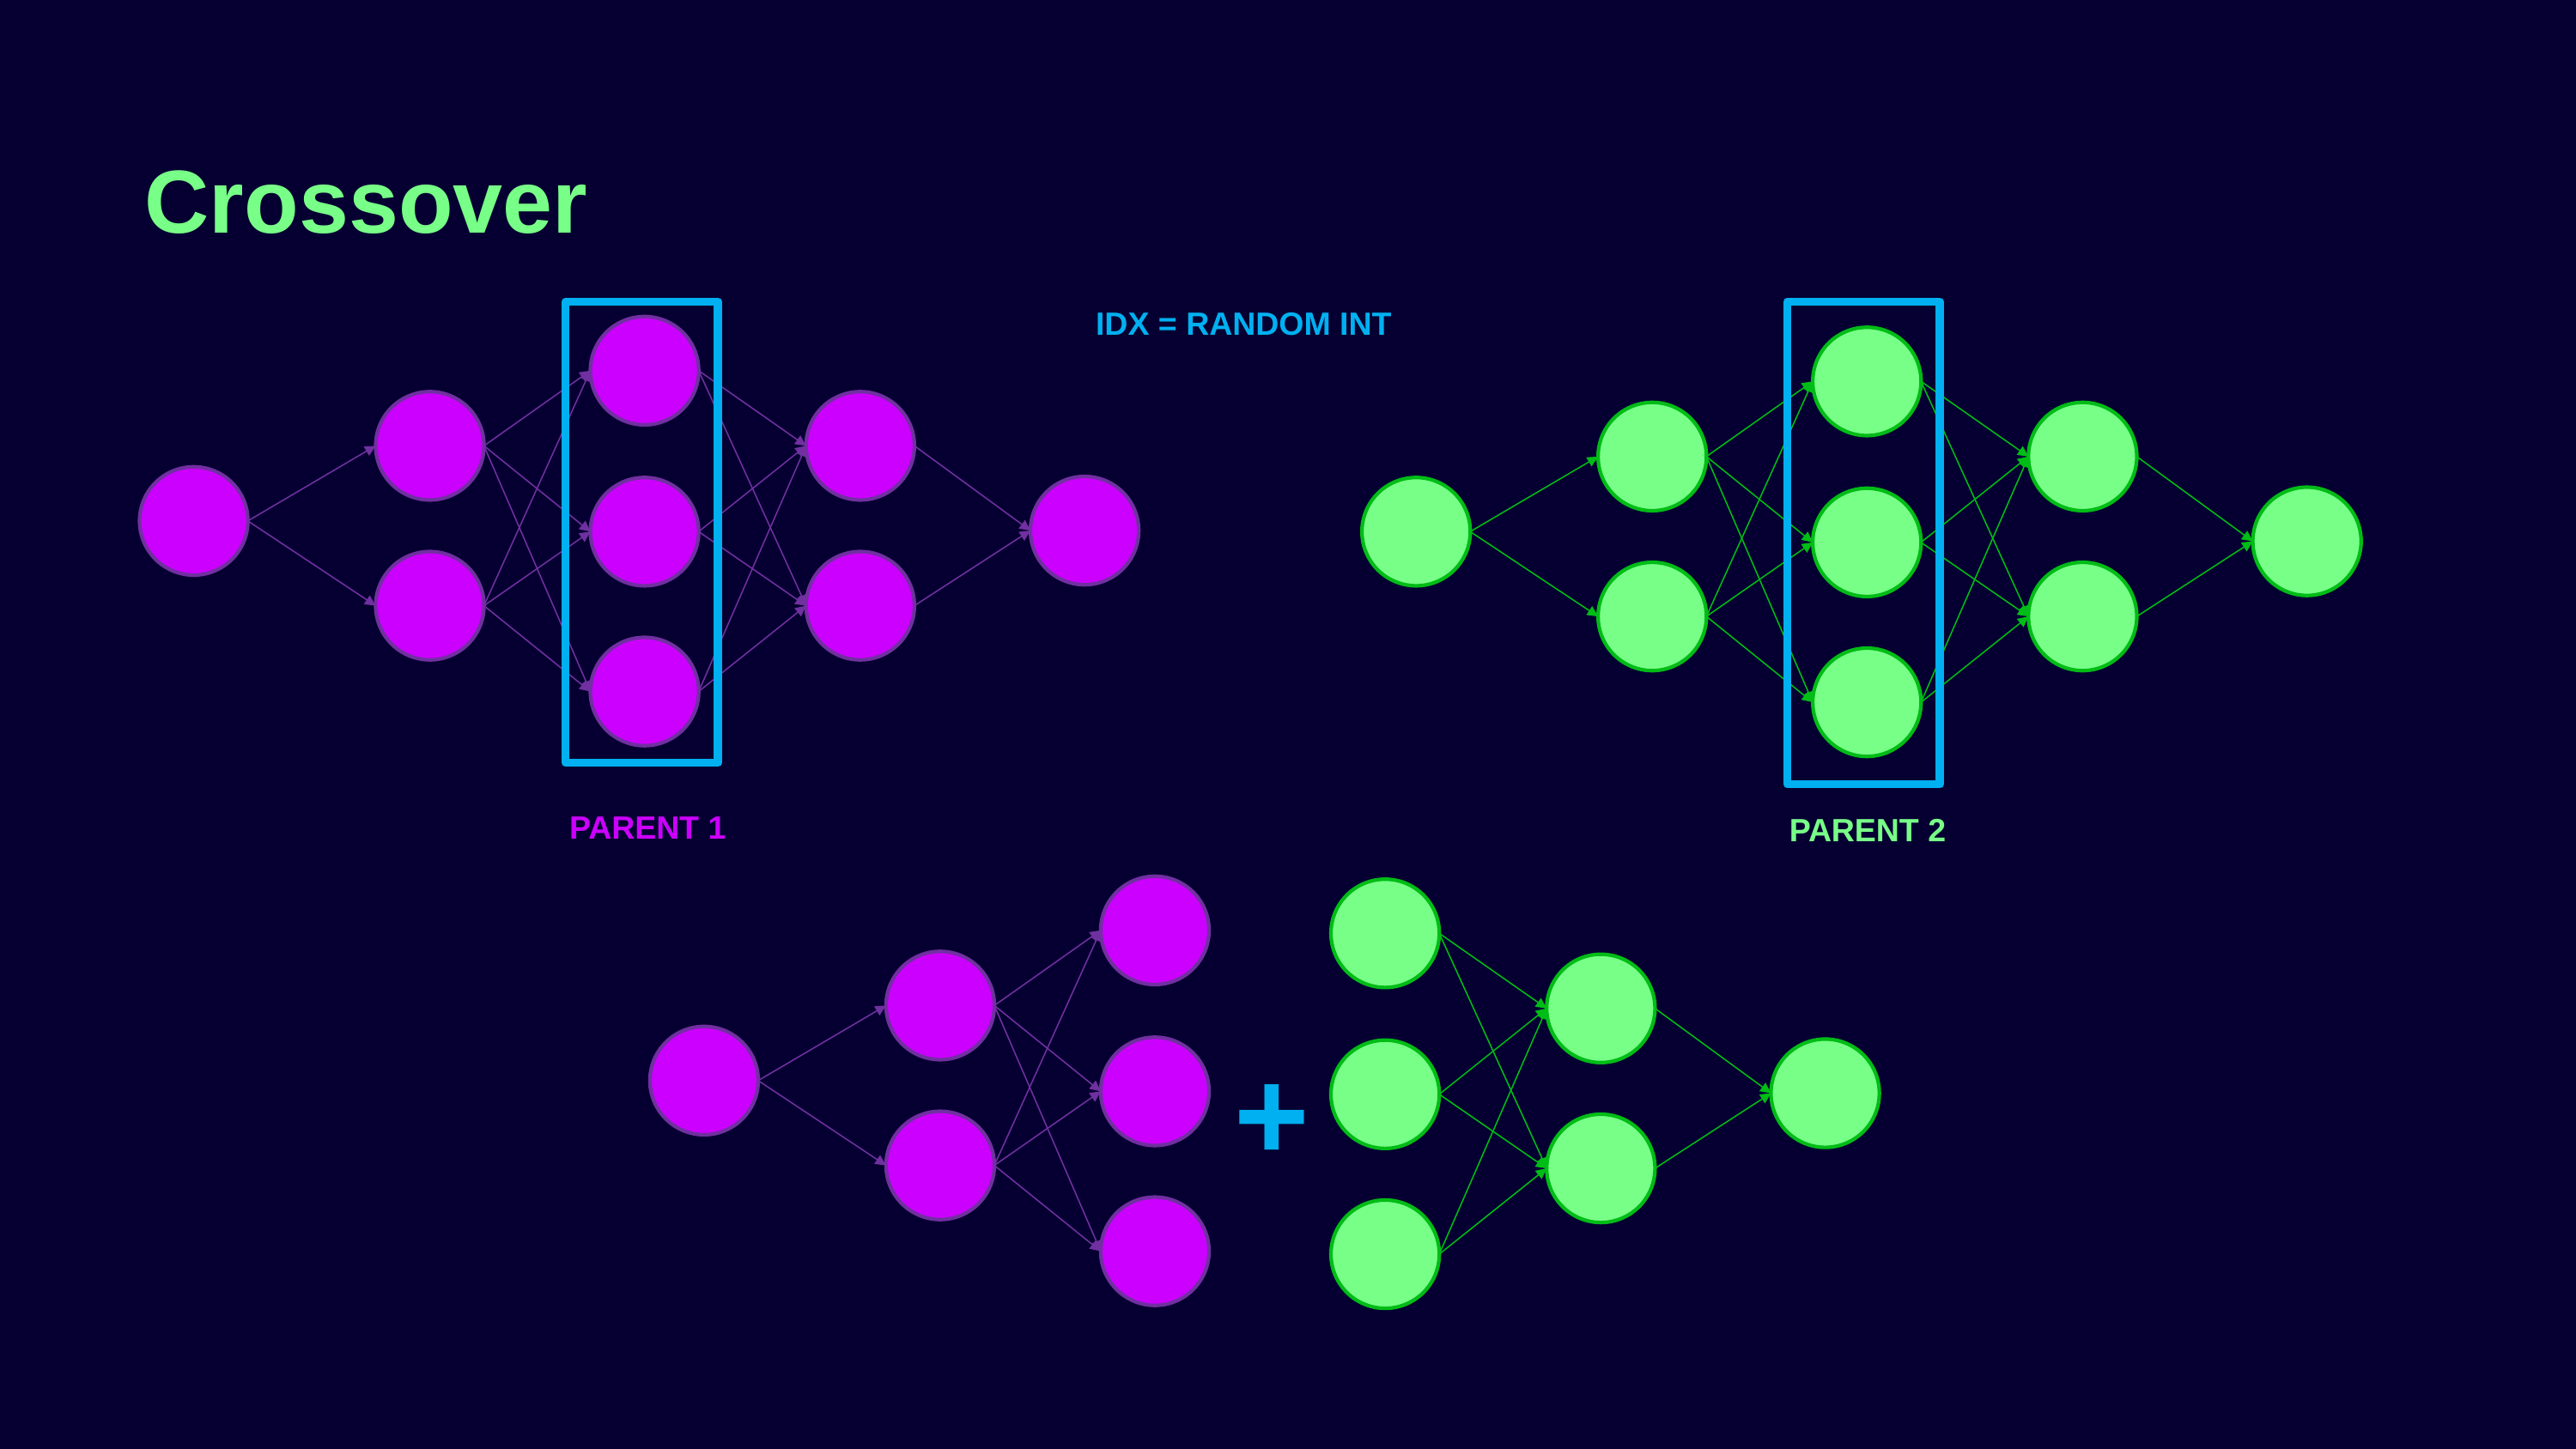

Crossover
IDX = RANDOM INT

PARENT 1
PARENT 2

+